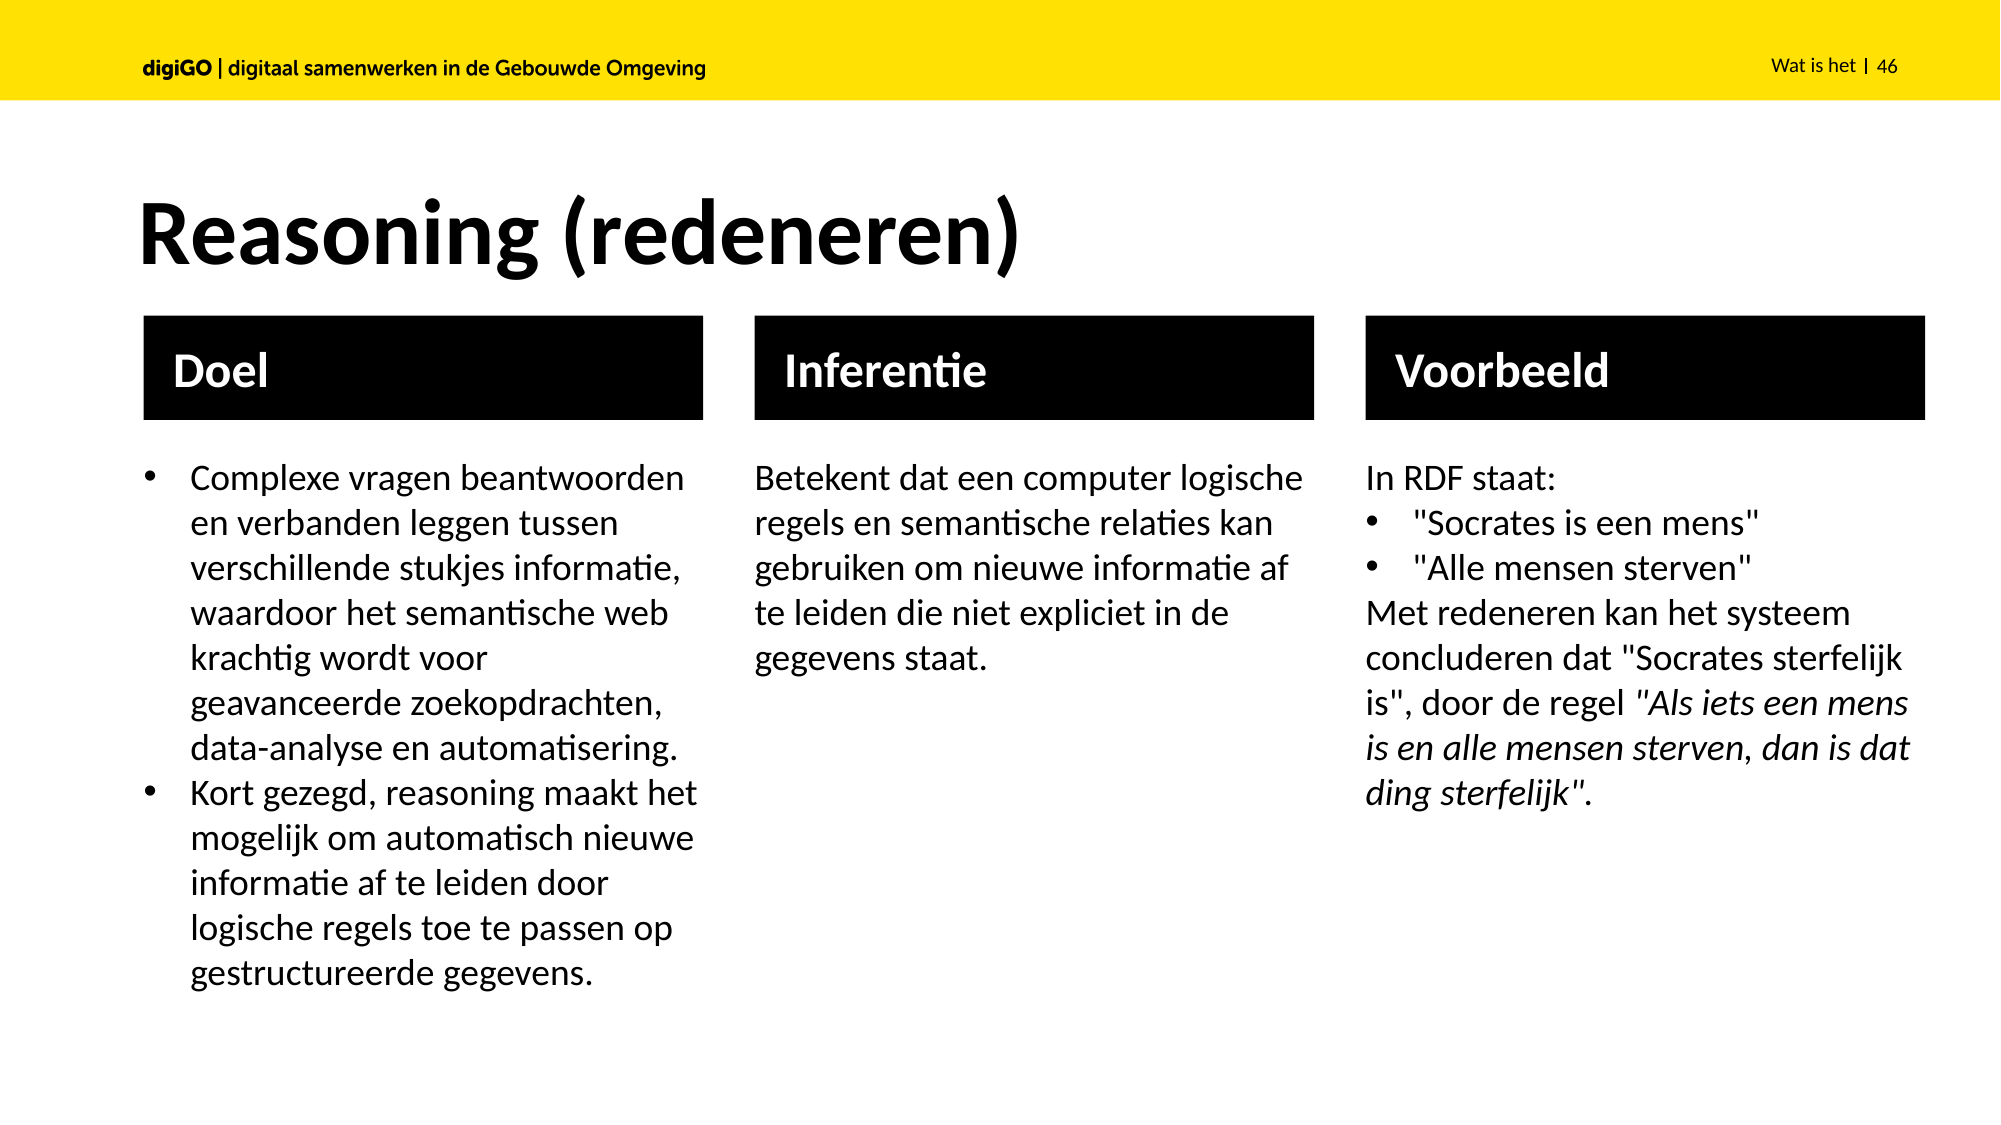

Wat is het
46
# Reasoning (redeneren)
Doel
Inferentie
Voorbeeld
Complexe vragen beantwoorden en verbanden leggen tussen verschillende stukjes informatie, waardoor het semantische web krachtig wordt voor geavanceerde zoekopdrachten, data-analyse en automatisering.
Kort gezegd, reasoning maakt het mogelijk om automatisch nieuwe informatie af te leiden door logische regels toe te passen op gestructureerde gegevens.

Betekent dat een computer logische regels en semantische relaties kan gebruiken om nieuwe informatie af te leiden die niet expliciet in de gegevens staat.

In RDF staat:
"Socrates is een mens"
"Alle mensen sterven"
Met redeneren kan het systeem concluderen dat "Socrates sterfelijk is", door de regel "Als iets een mens is en alle mensen sterven, dan is dat ding sterfelijk".